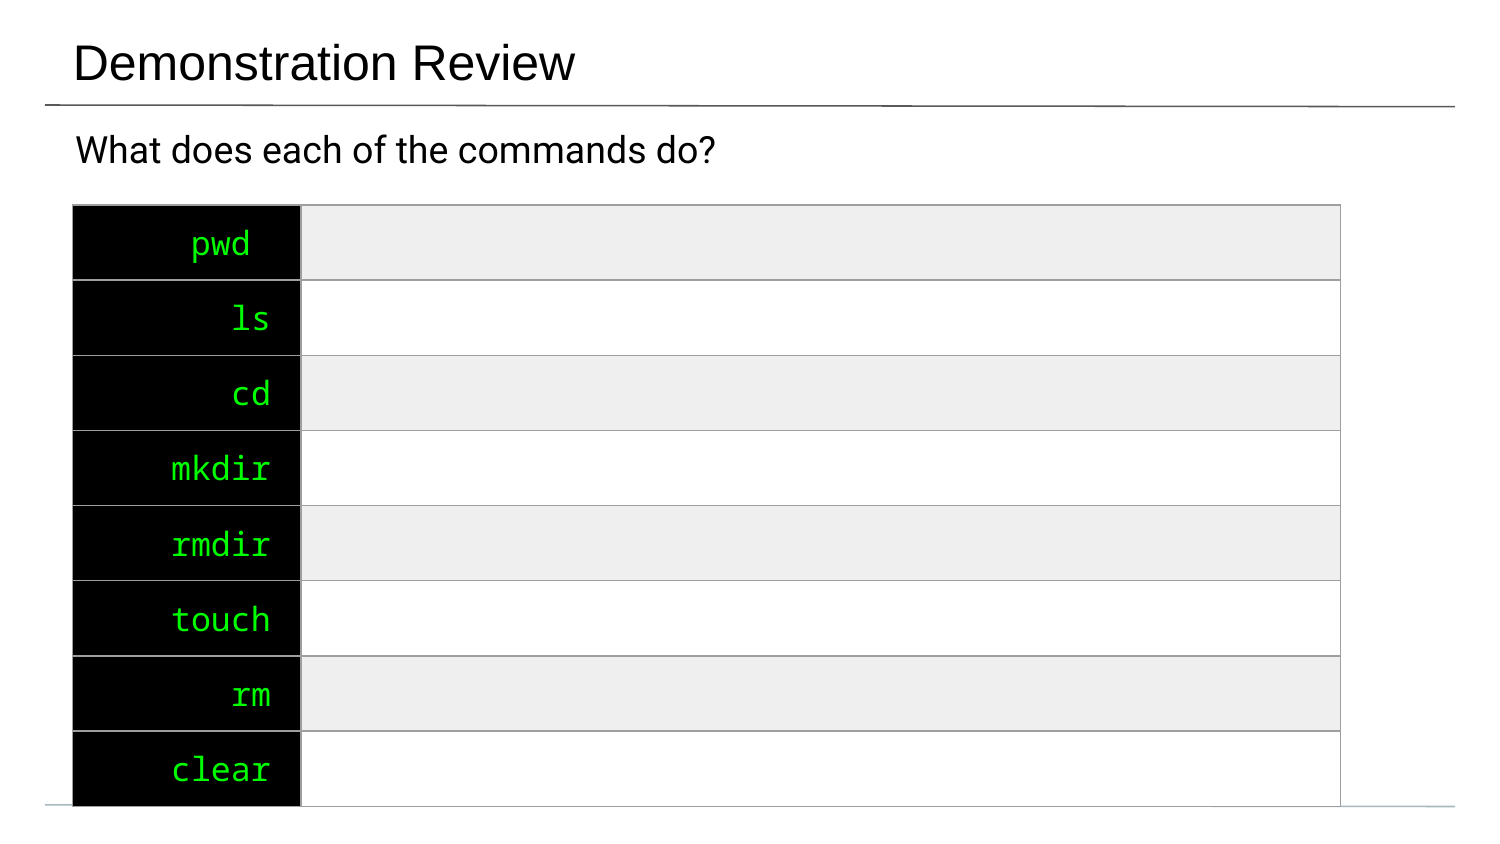

# Demonstration Review
What does each of the commands do?
| pwd |  |
| --- | --- |
| ls |  |
| cd |  |
| mkdir |  |
| rmdir |  |
| touch |  |
| rm |  |
| clear |  |